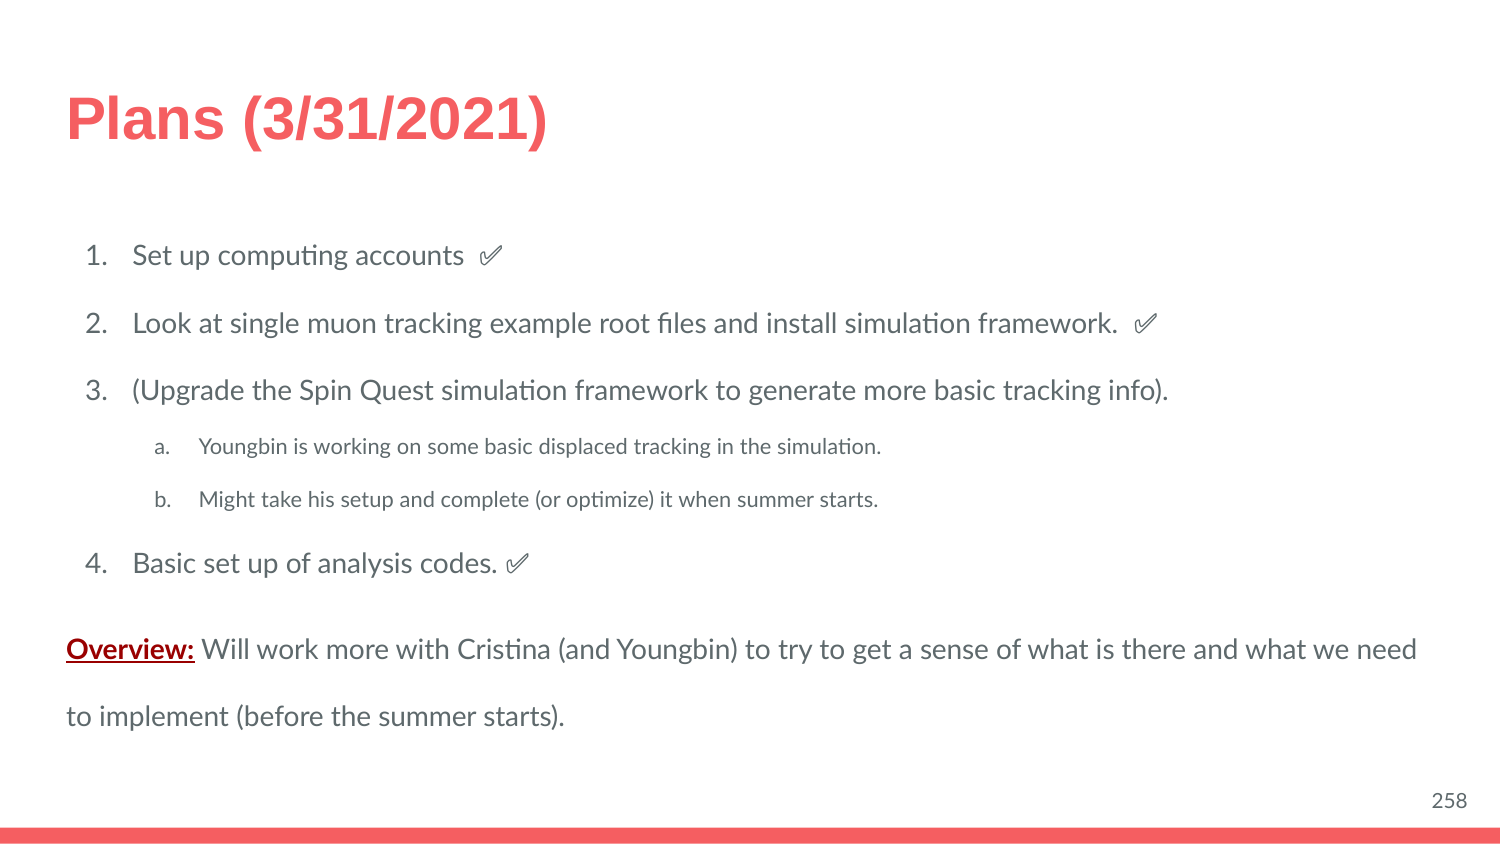

# Plans (3/31/2021)
Set up computing accounts  ✅
Look at single muon tracking example root files and install simulation framework.  ✅
(Upgrade the Spin Quest simulation framework to generate more basic tracking info).
Youngbin is working on some basic displaced tracking in the simulation.
Might take his setup and complete (or optimize) it when summer starts.
Basic set up of analysis codes. ✅
Overview: Will work more with Cristina (and Youngbin) to try to get a sense of what is there and what we need to implement (before the summer starts).
258